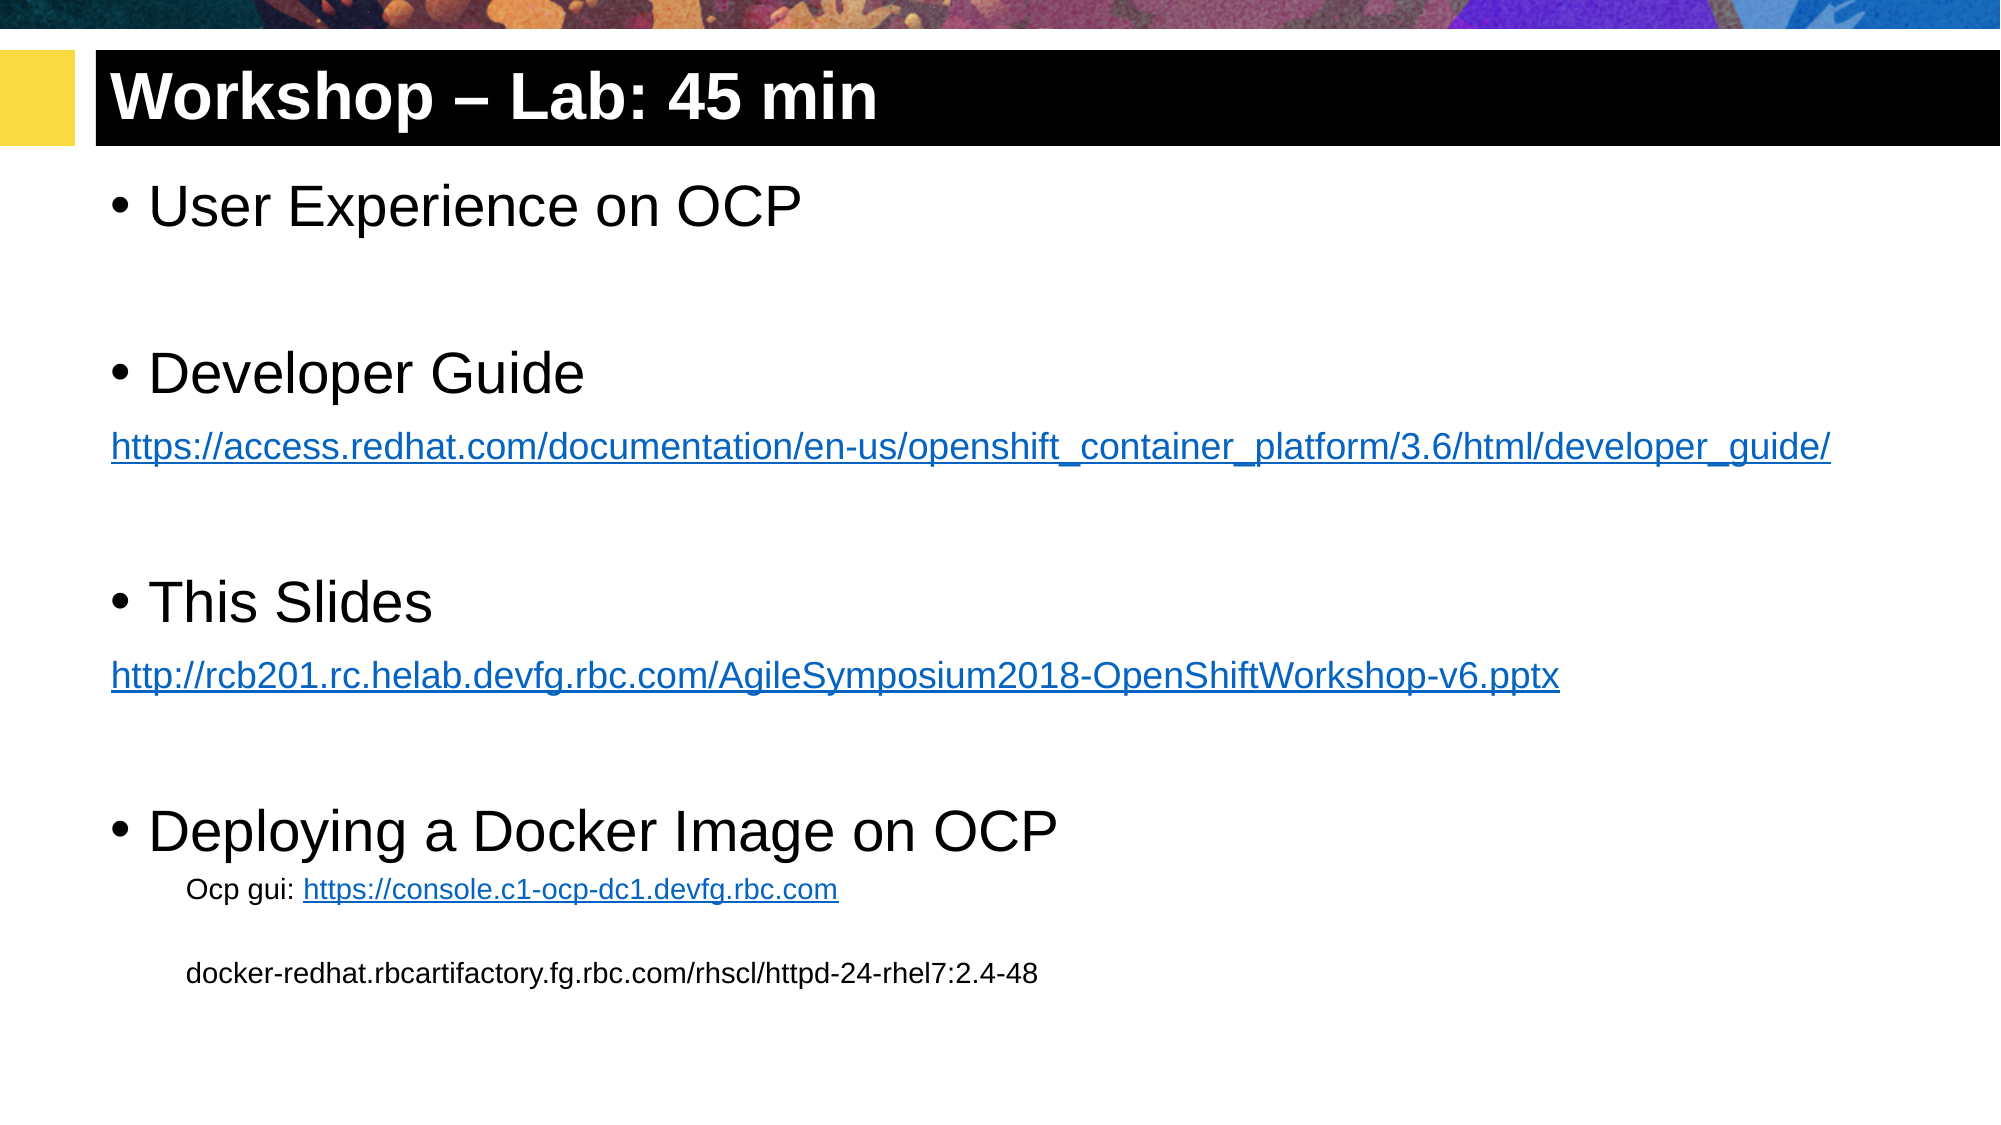

# Workshop – Lab: 45 min
User Experience on OCP

Developer Guide
https://access.redhat.com/documentation/en-us/openshift_container_platform/3.6/html/developer_guide/

This Slides
http://rcb201.rc.helab.devfg.rbc.com/AgileSymposium2018-OpenShiftWorkshop-v6.pptx

Deploying a Docker Image on OCP
Ocp gui: https://console.c1-ocp-dc1.devfg.rbc.com

docker-redhat.rbcartifactory.fg.rbc.com/rhscl/httpd-24-rhel7:2.4-48